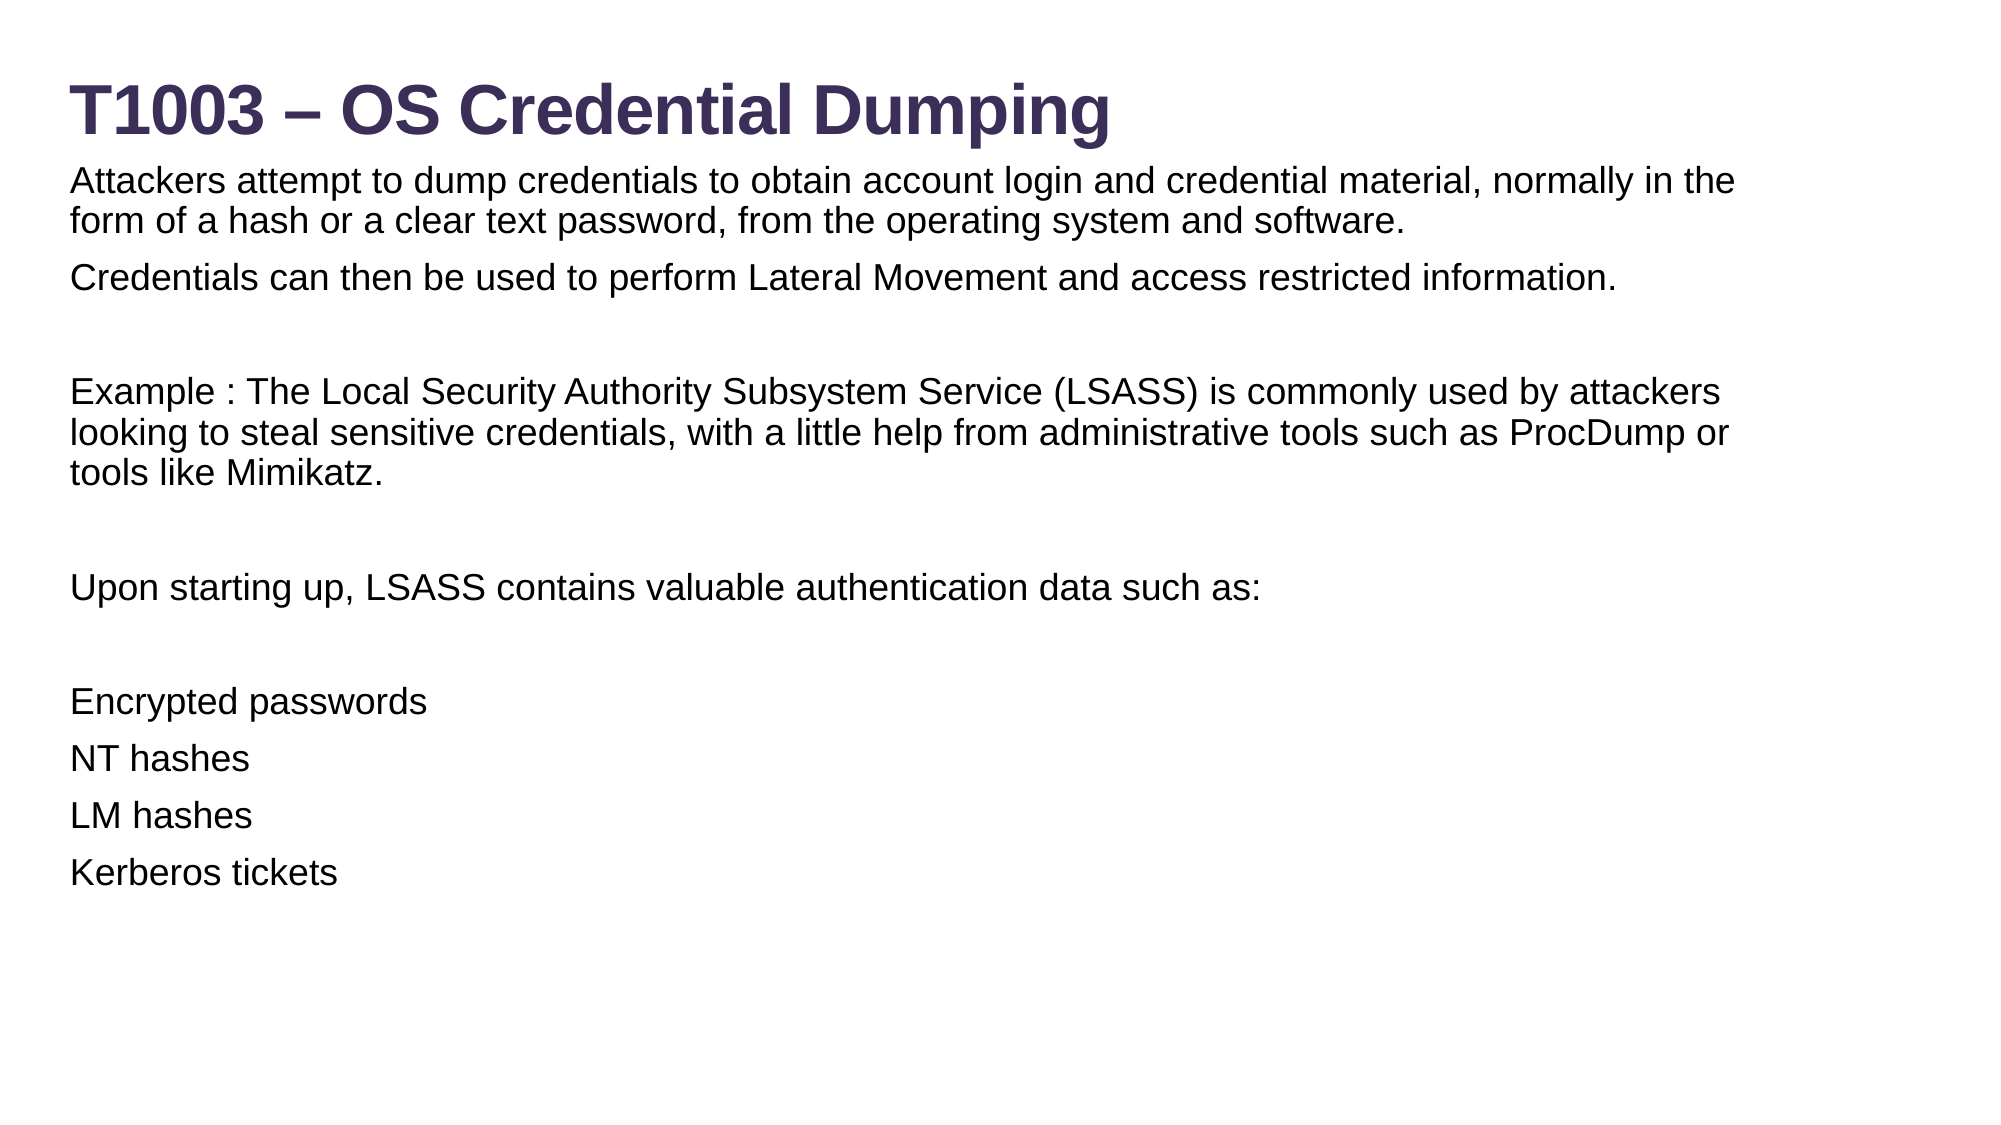

# T1003 – OS Credential Dumping
Attackers attempt to dump credentials to obtain account login and credential material, normally in the form of a hash or a clear text password, from the operating system and software.
Credentials can then be used to perform Lateral Movement and access restricted information.

Example : The Local Security Authority Subsystem Service (LSASS) is commonly used by attackers looking to steal sensitive credentials, with a little help from administrative tools such as ProcDump or tools like Mimikatz.

Upon starting up, LSASS contains valuable authentication data such as:

Encrypted passwords
NT hashes
LM hashes
Kerberos tickets